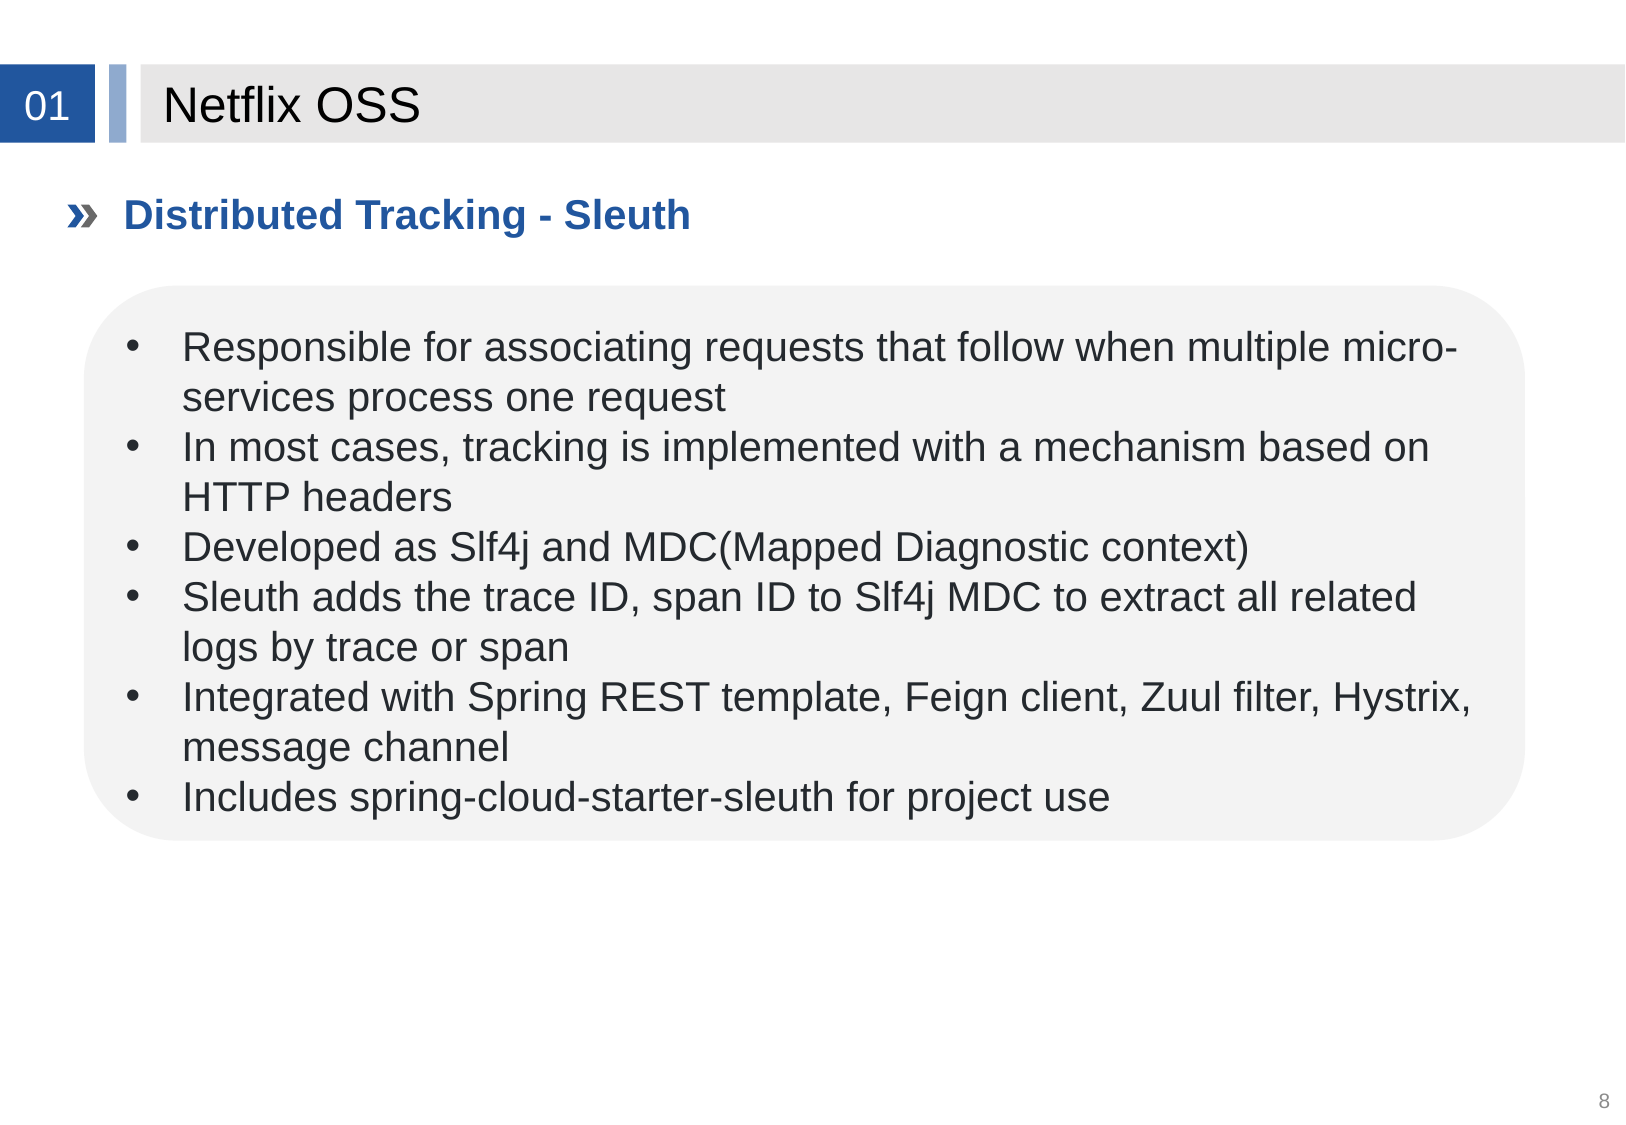

# Netflix OSS
01
Distributed Tracking - Sleuth

Responsible for associating requests that follow when multiple micro-services process one request
In most cases, tracking is implemented with a mechanism based on HTTP headers
Developed as Slf4j and MDC(Mapped Diagnostic context)
Sleuth adds the trace ID, span ID to Slf4j MDC to extract all related logs by trace or span
Integrated with Spring REST template, Feign client, Zuul filter, Hystrix, message channel
Includes spring-cloud-starter-sleuth for project use
8